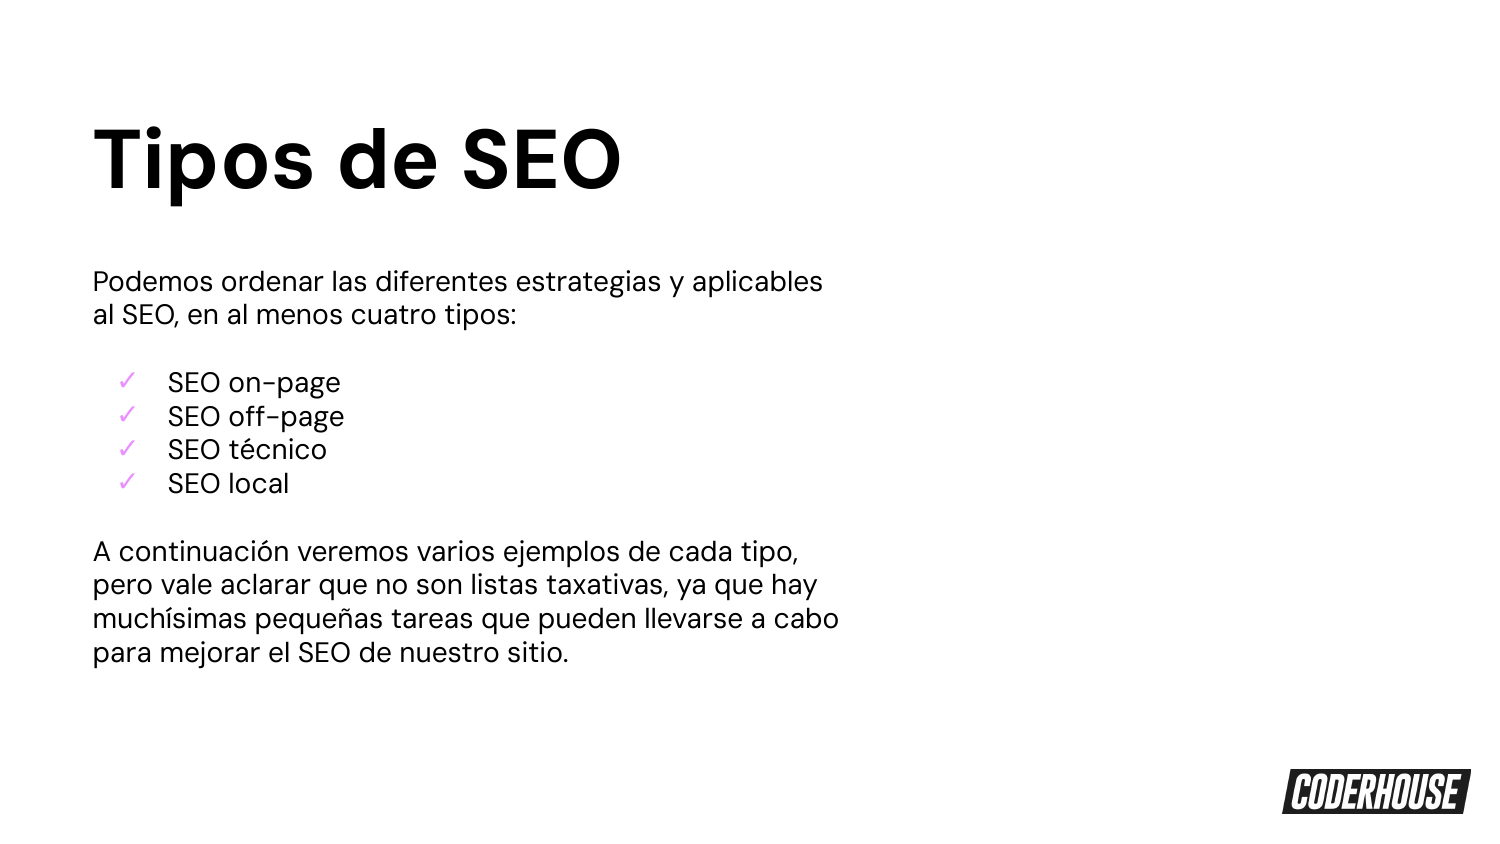

Tipos de SEO
Podemos ordenar las diferentes estrategias y aplicables al SEO, en al menos cuatro tipos:

SEO on-page
SEO off-page
SEO técnico
SEO local

A continuación veremos varios ejemplos de cada tipo, pero vale aclarar que no son listas taxativas, ya que hay muchísimas pequeñas tareas que pueden llevarse a cabo para mejorar el SEO de nuestro sitio.